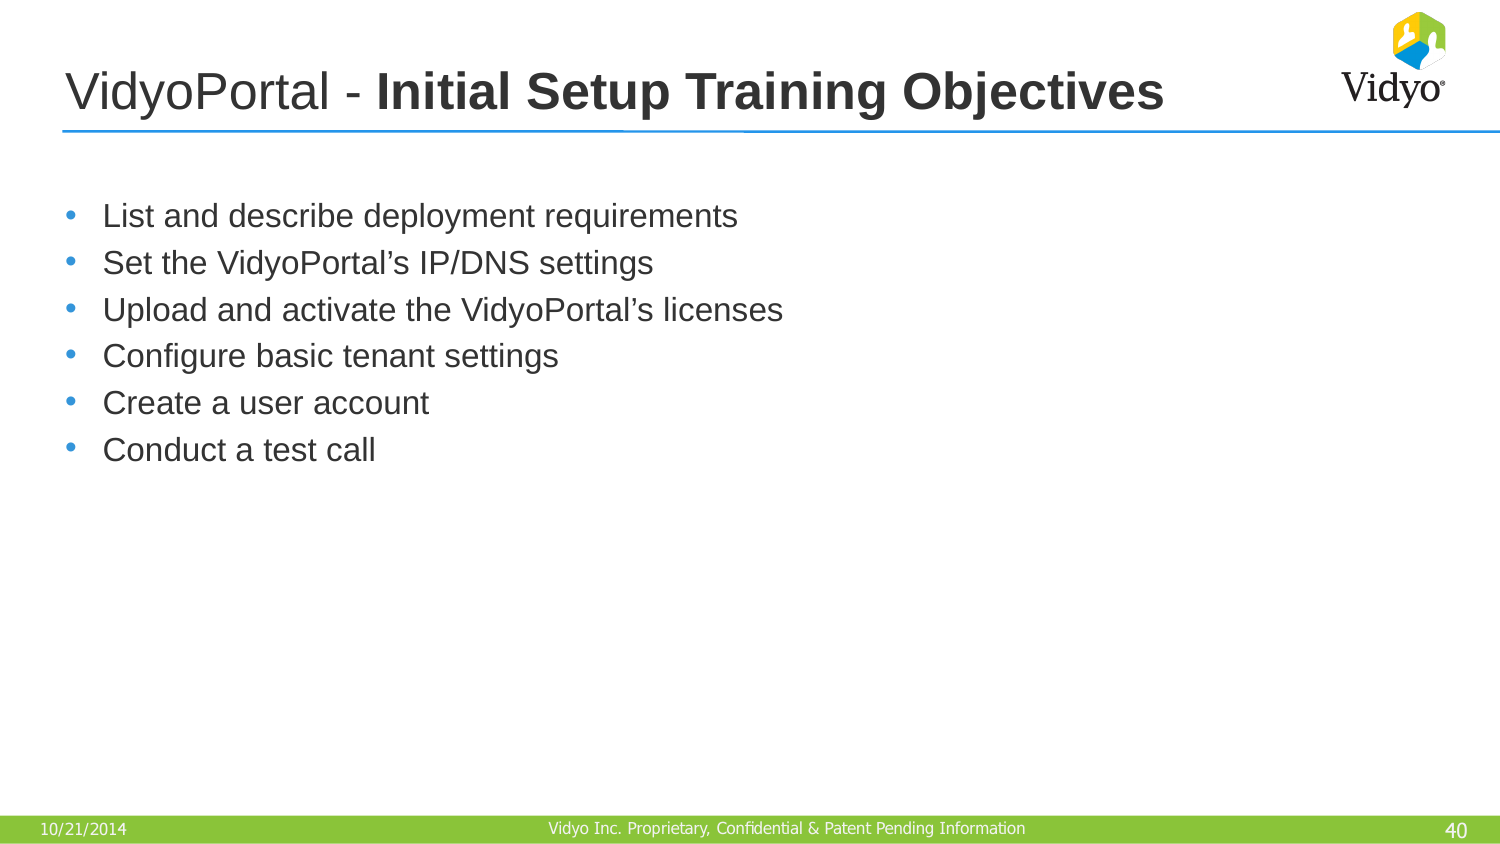

# VidyoPortal - Initial Setup Training Objectives

List and describe deployment requirements
Set the VidyoPortal’s IP/DNS settings
Upload and activate the VidyoPortal’s licenses
Configure basic tenant settings
Create a user account
Conduct a test call